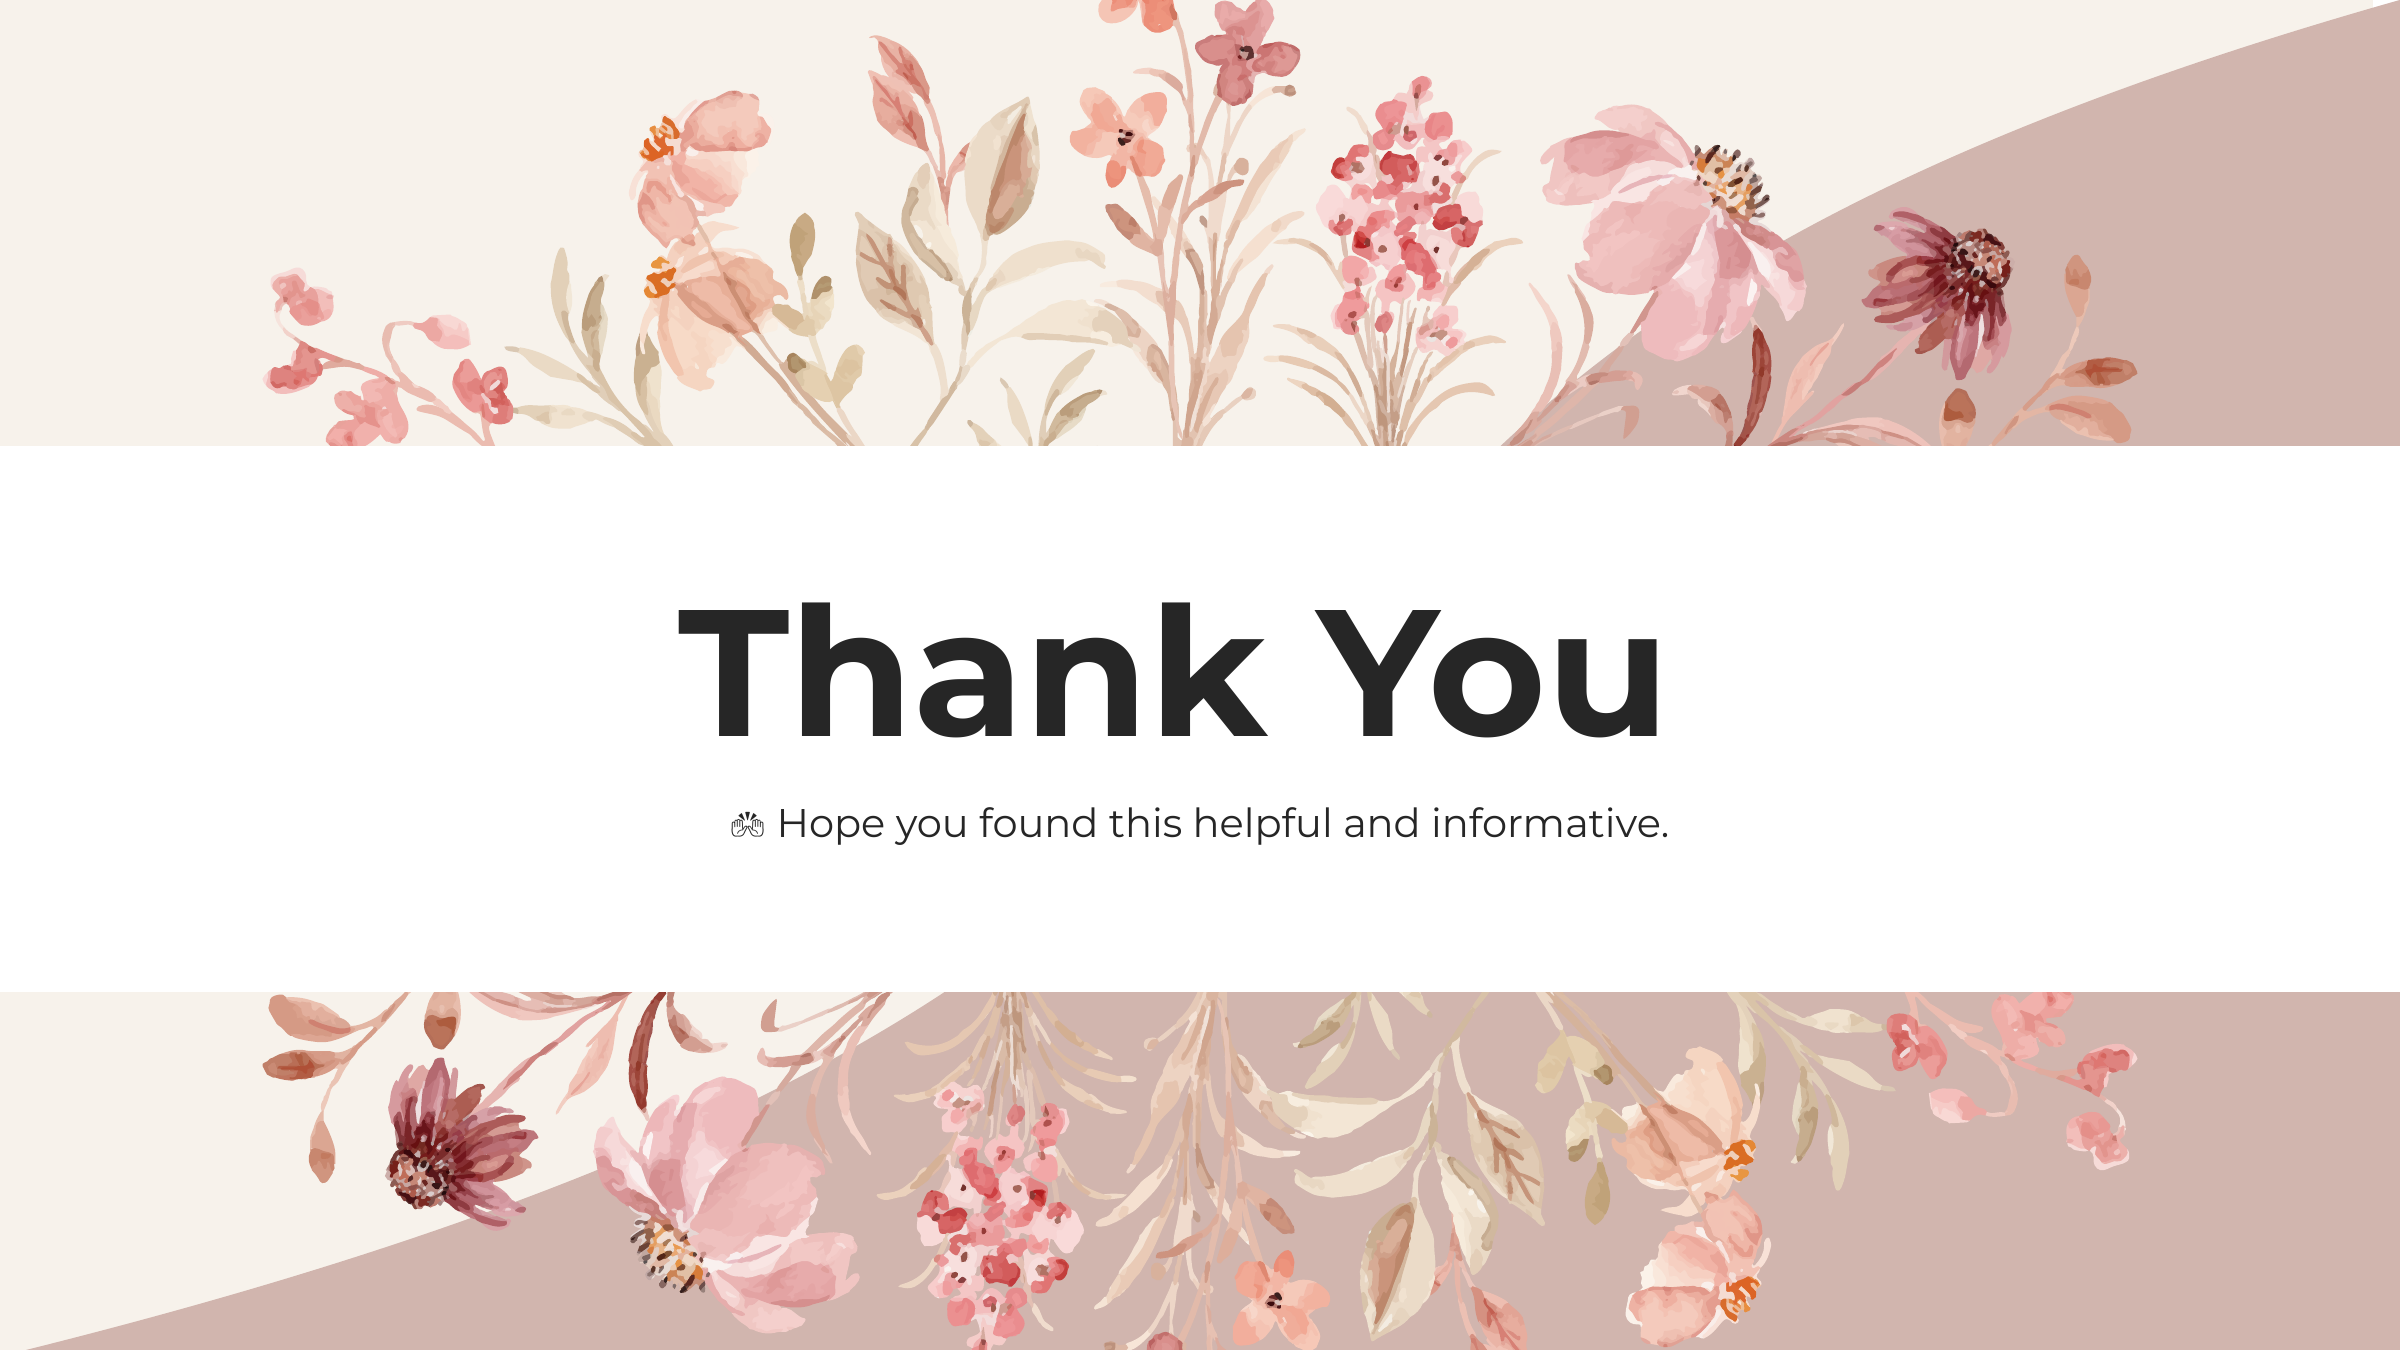

Thank You

🙌 Hope you found this helpful and informative.